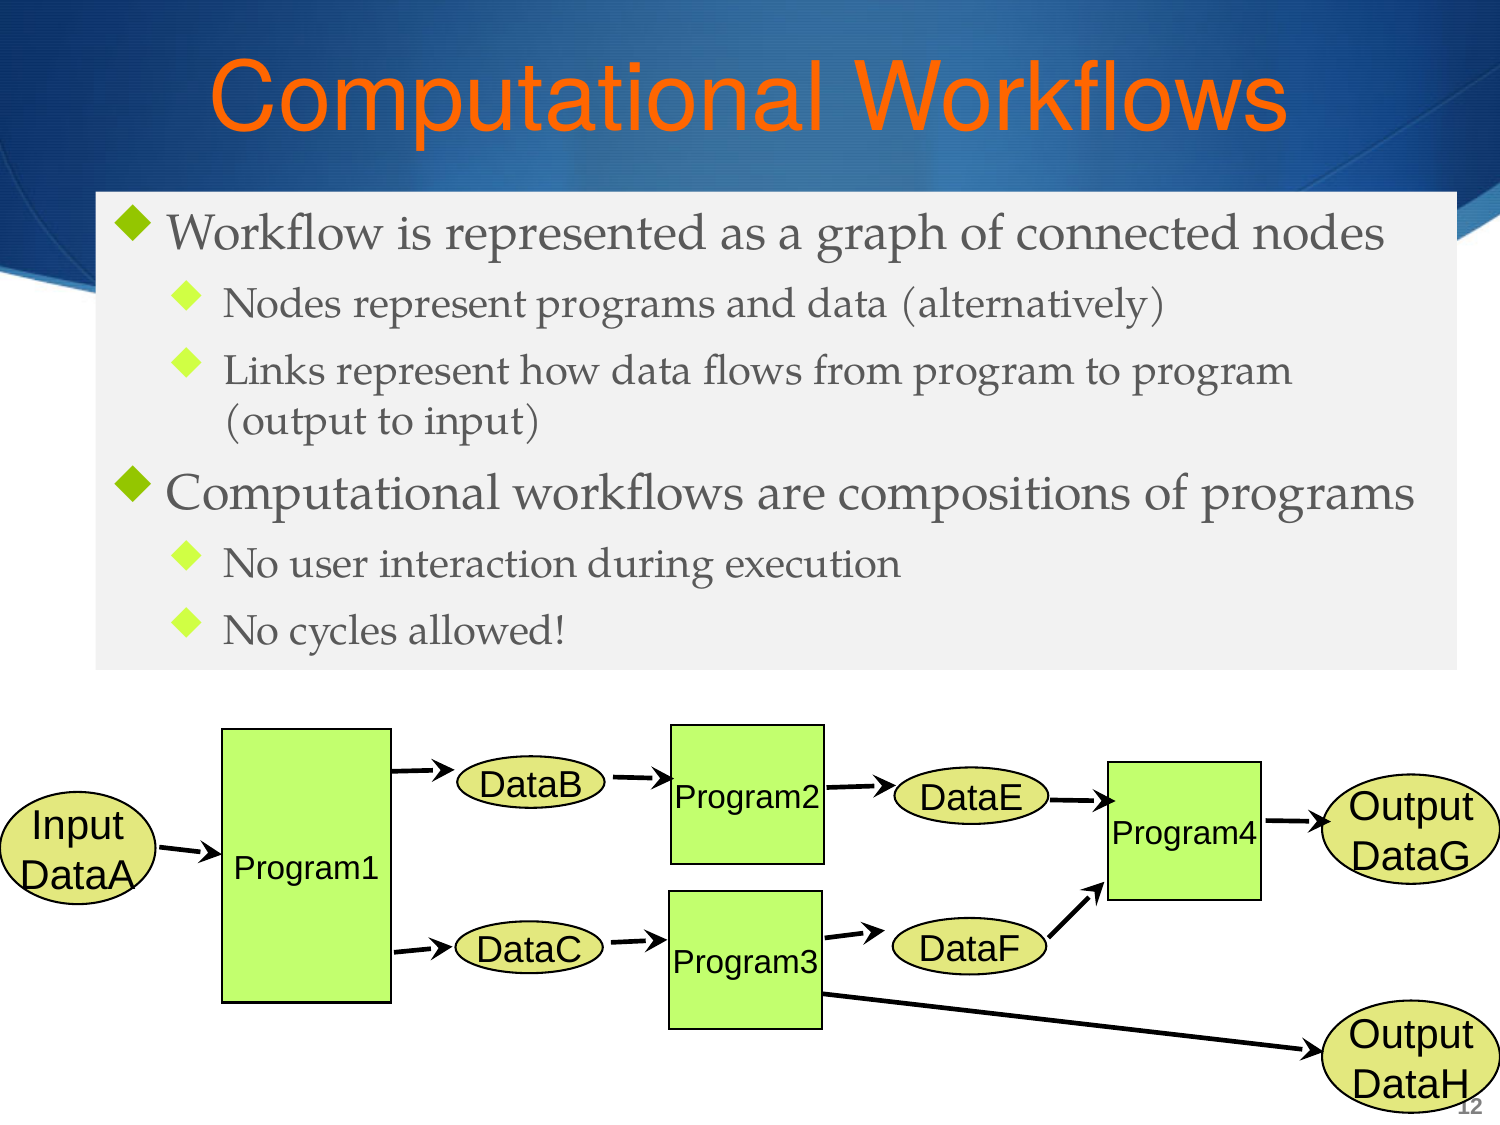

# Computational Workflows
Workflow is represented as a graph of connected nodes
Nodes represent programs and data (alternatively)
Links represent how data flows from program to program (output to input)
Computational workflows are compositions of programs
No user interaction during execution
No cycles allowed!
Program2
Program1
DataB
Program4
DataE

Output
DataG

Input
DataA

Program3
DataF
DataC

Output
DataH
12